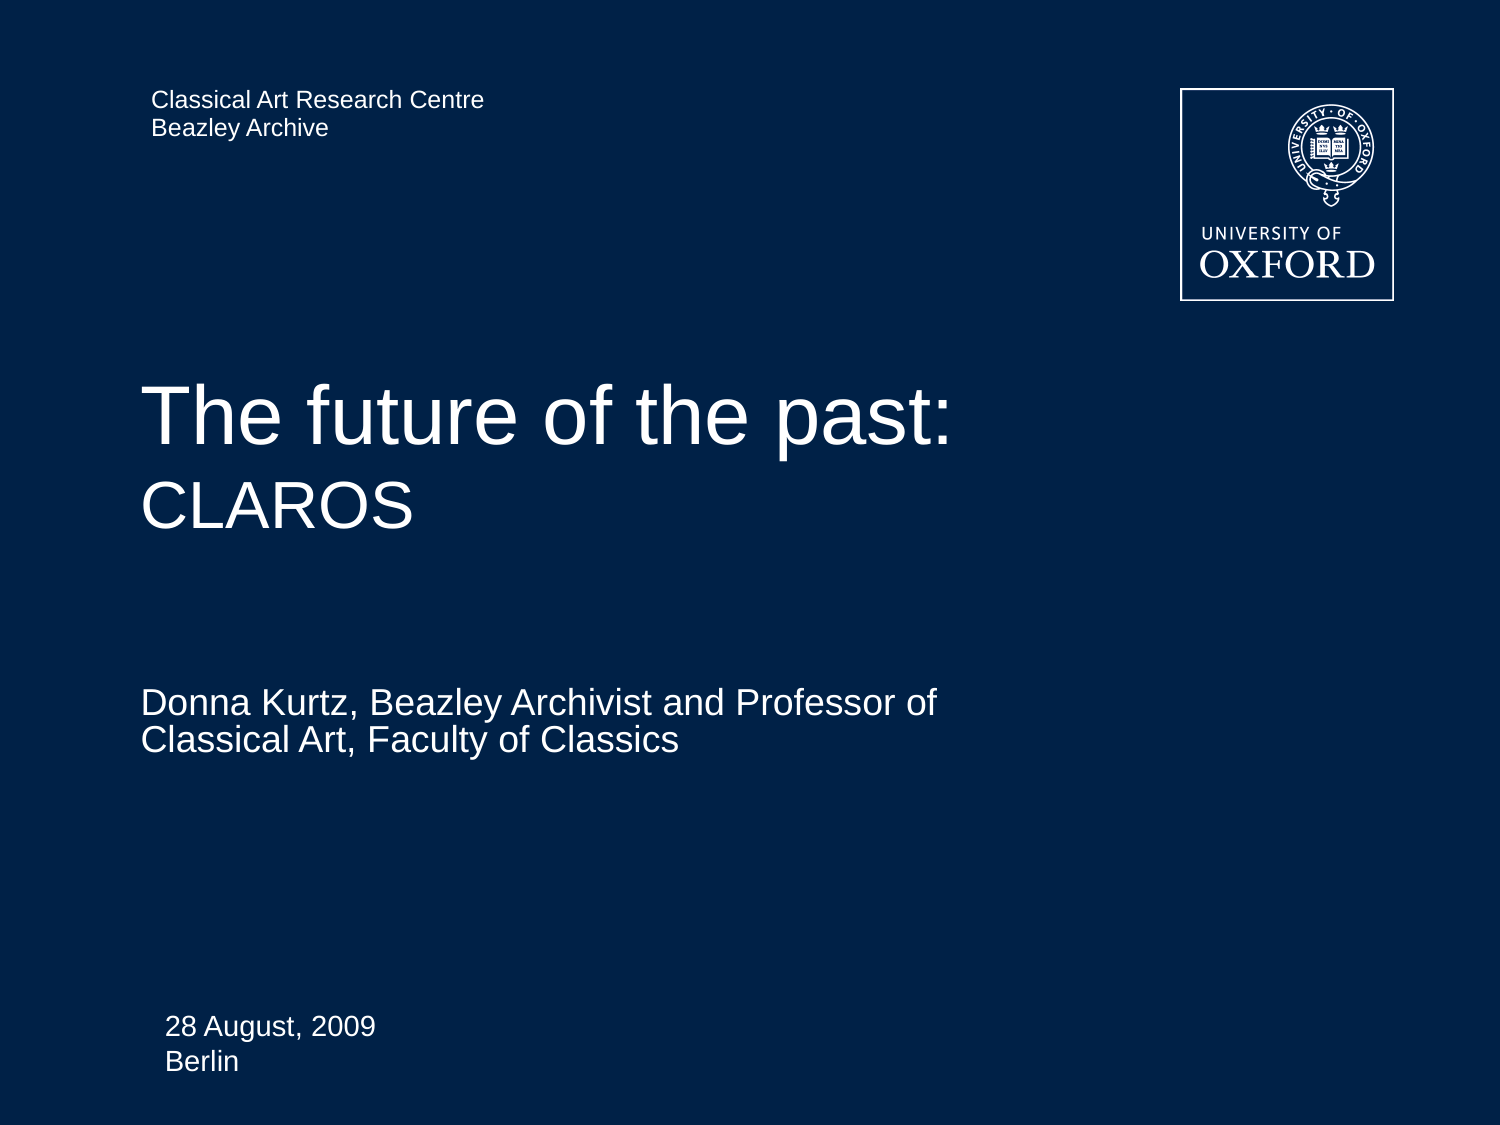

The future of the past: CLAROS

Donna Kurtz, Beazley Archivist and Professor of Classical Art, Faculty of Classics

28 August, 2009
Berlin